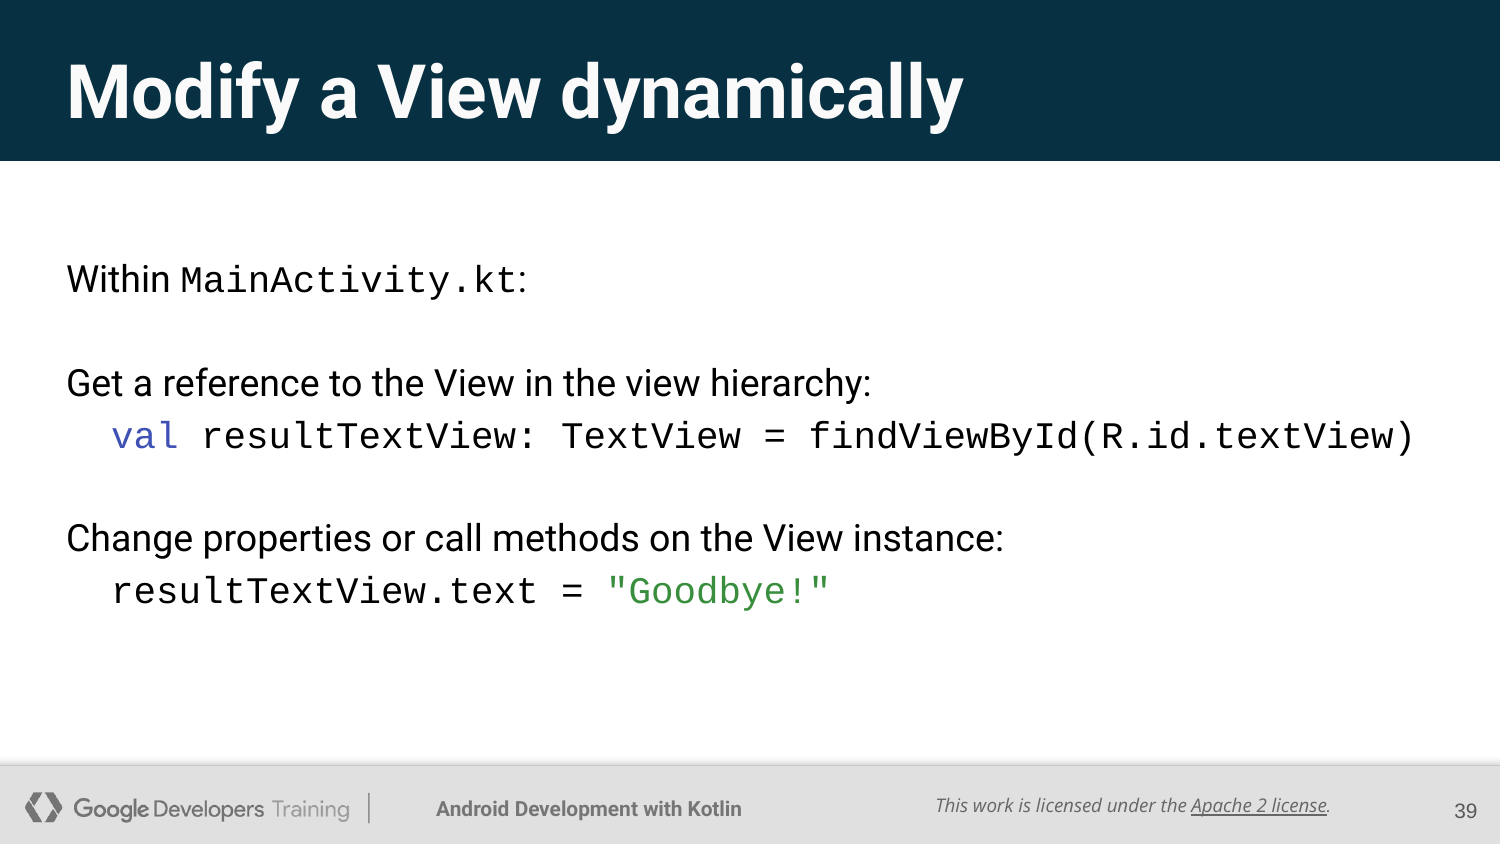

# Modify a View dynamically
Within MainActivity.kt:

Get a reference to the View in the view hierarchy:
  val resultTextView: TextView = findViewById(R.id.textView)

Change properties or call methods on the View instance:
  resultTextView.text = "Goodbye!"
39